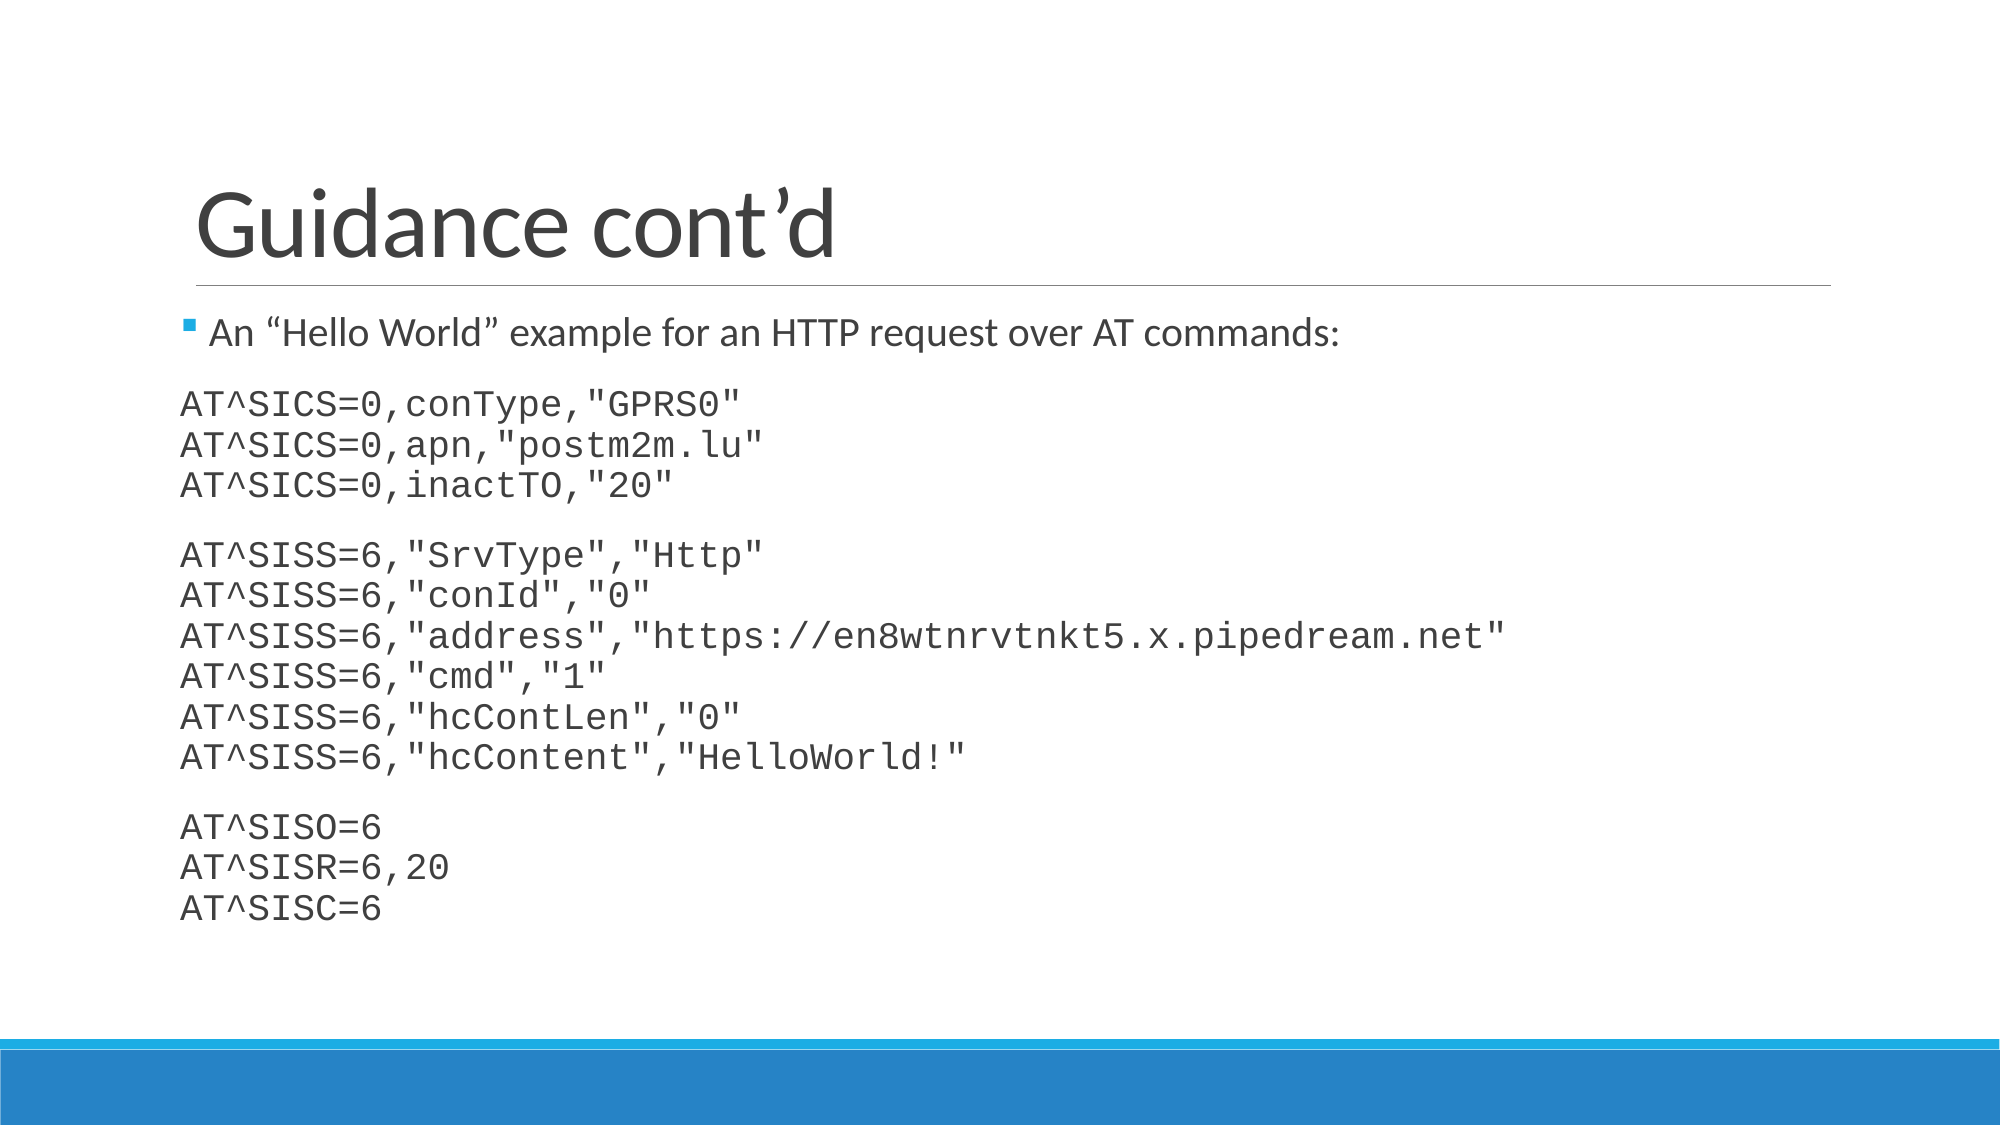

# Guidance cont’d
 An “Hello World” example for an HTTP request over AT commands:
AT^SICS=0,conType,"GPRS0"
AT^SICS=0,apn,"postm2m.lu"
AT^SICS=0,inactTO,"20"
AT^SISS=6,"SrvType","Http"
AT^SISS=6,"conId","0"
AT^SISS=6,"address","https://en8wtnrvtnkt5.x.pipedream.net"
AT^SISS=6,"cmd","1"
AT^SISS=6,"hcContLen","0"
AT^SISS=6,"hcContent","HelloWorld!"
AT^SISO=6
AT^SISR=6,20
AT^SISC=6